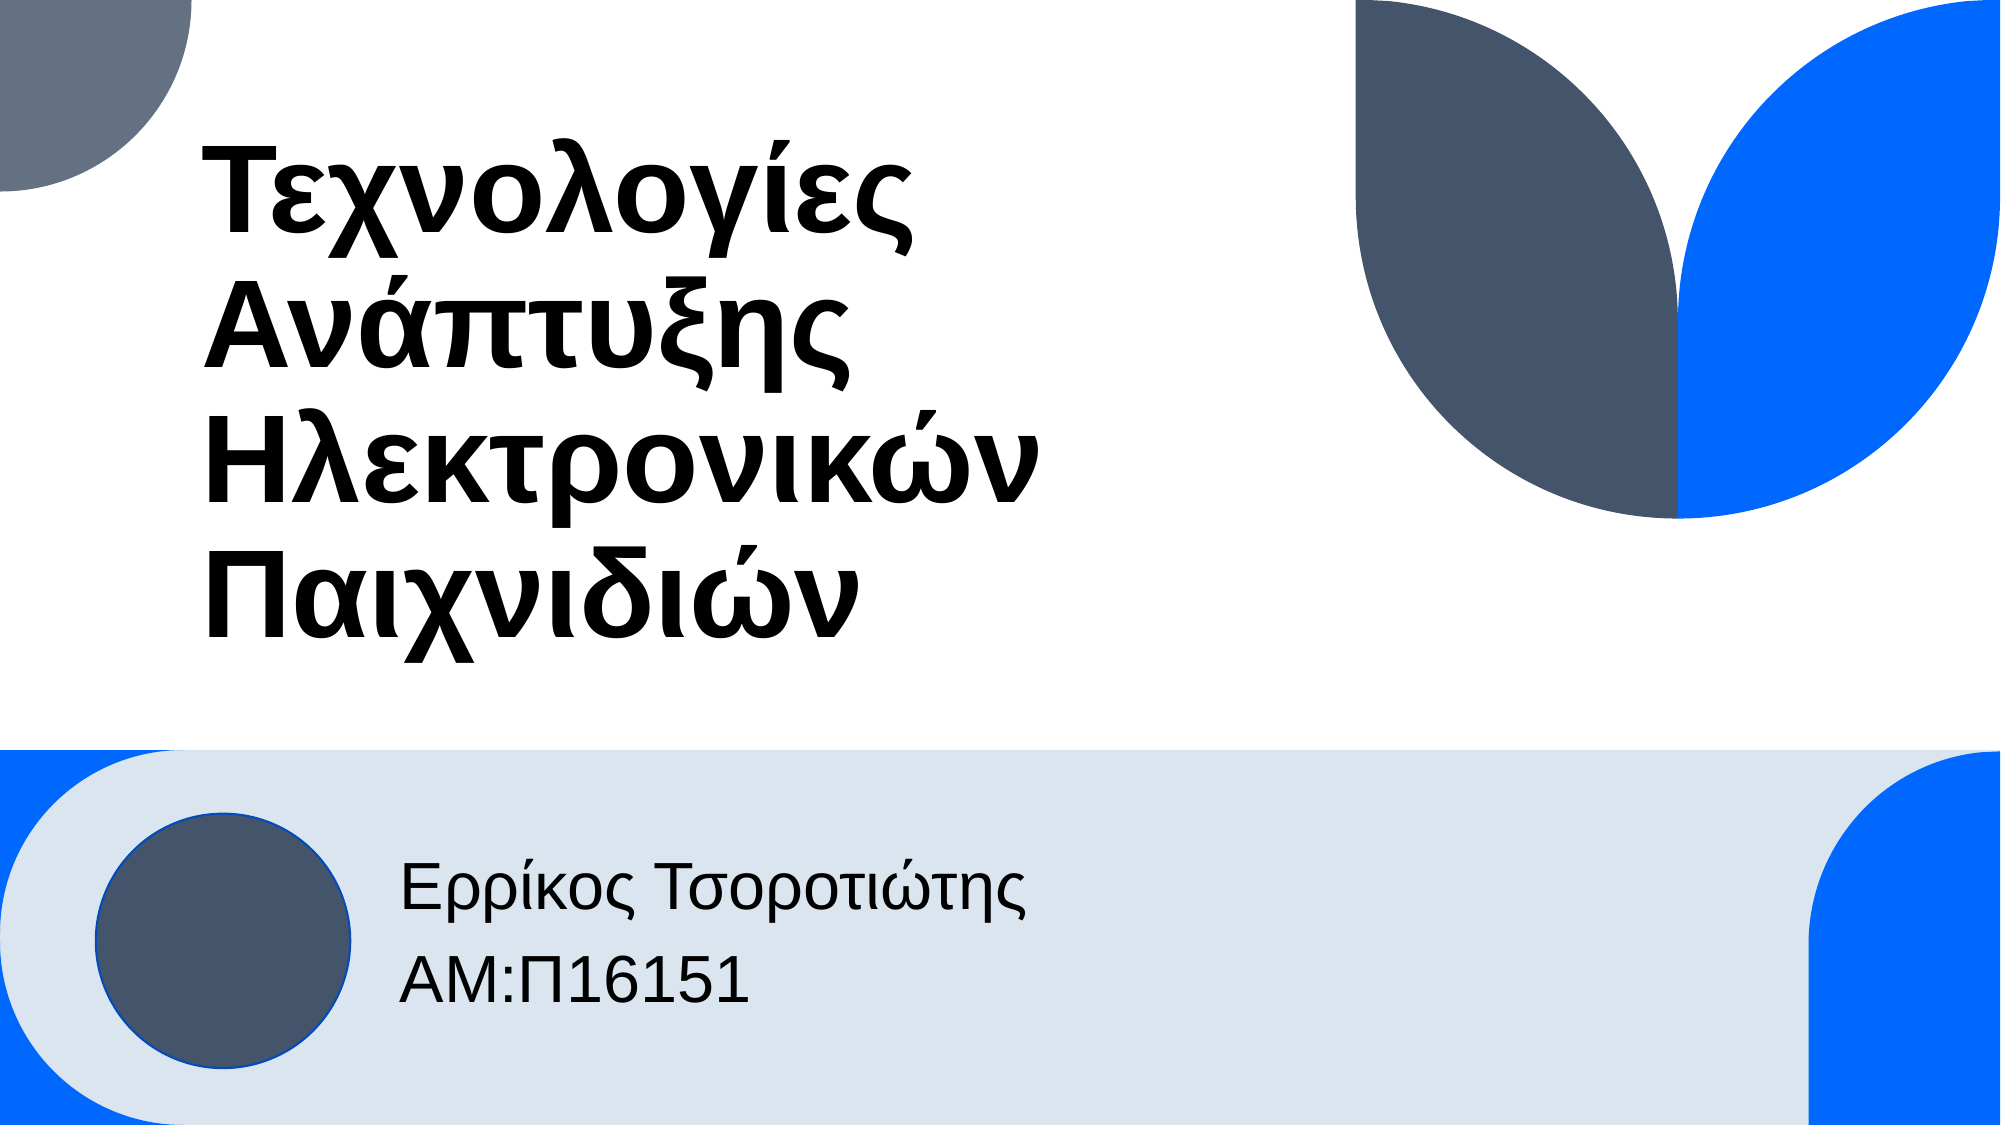

# Τεχνολογίες Ανάπτυξης Ηλεκτρονικών Παιχνιδιών
Ερρίκος Τσοροτιώτης
ΑΜ:Π16151